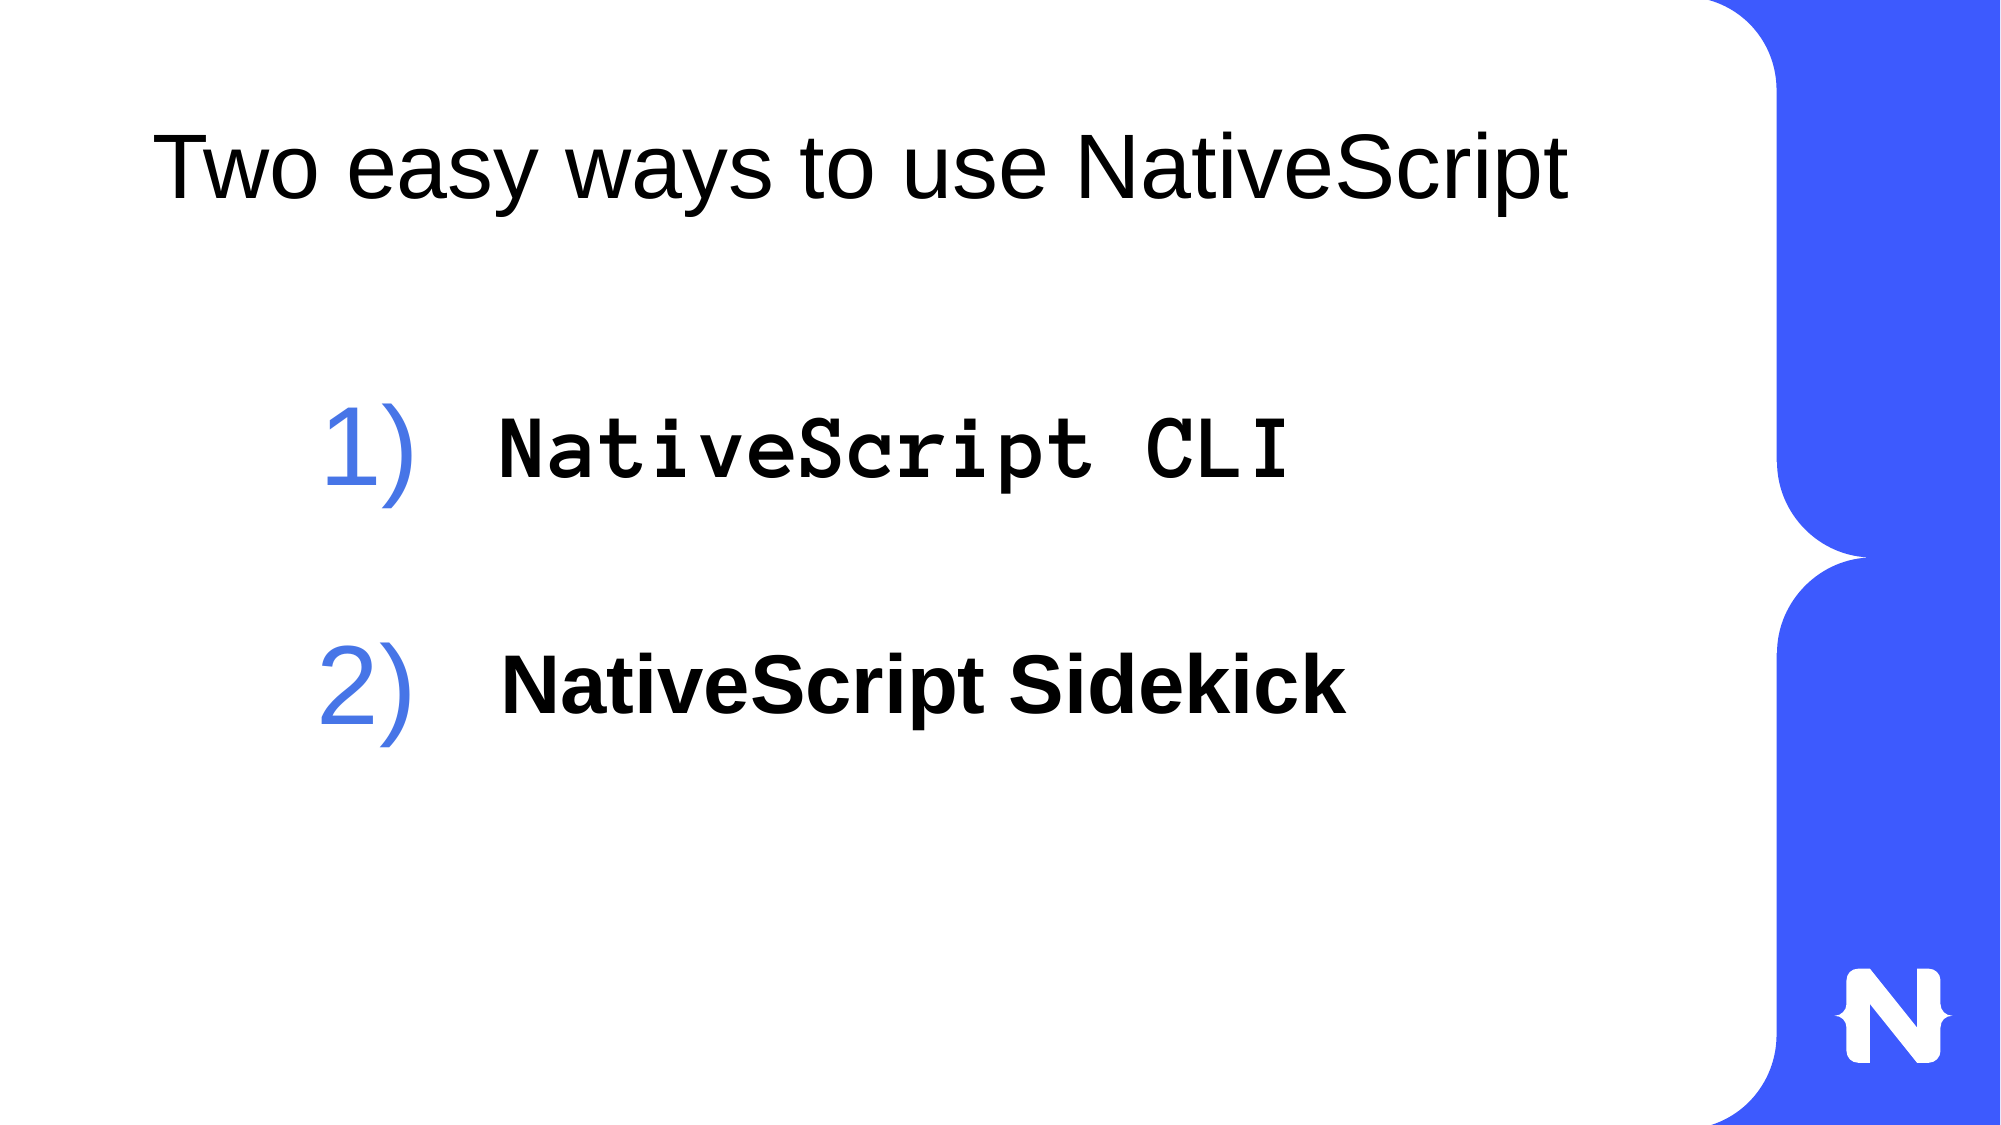

# Two easy ways to use NativeScript
1)
NativeScript CLI
2)
NativeScript Sidekick